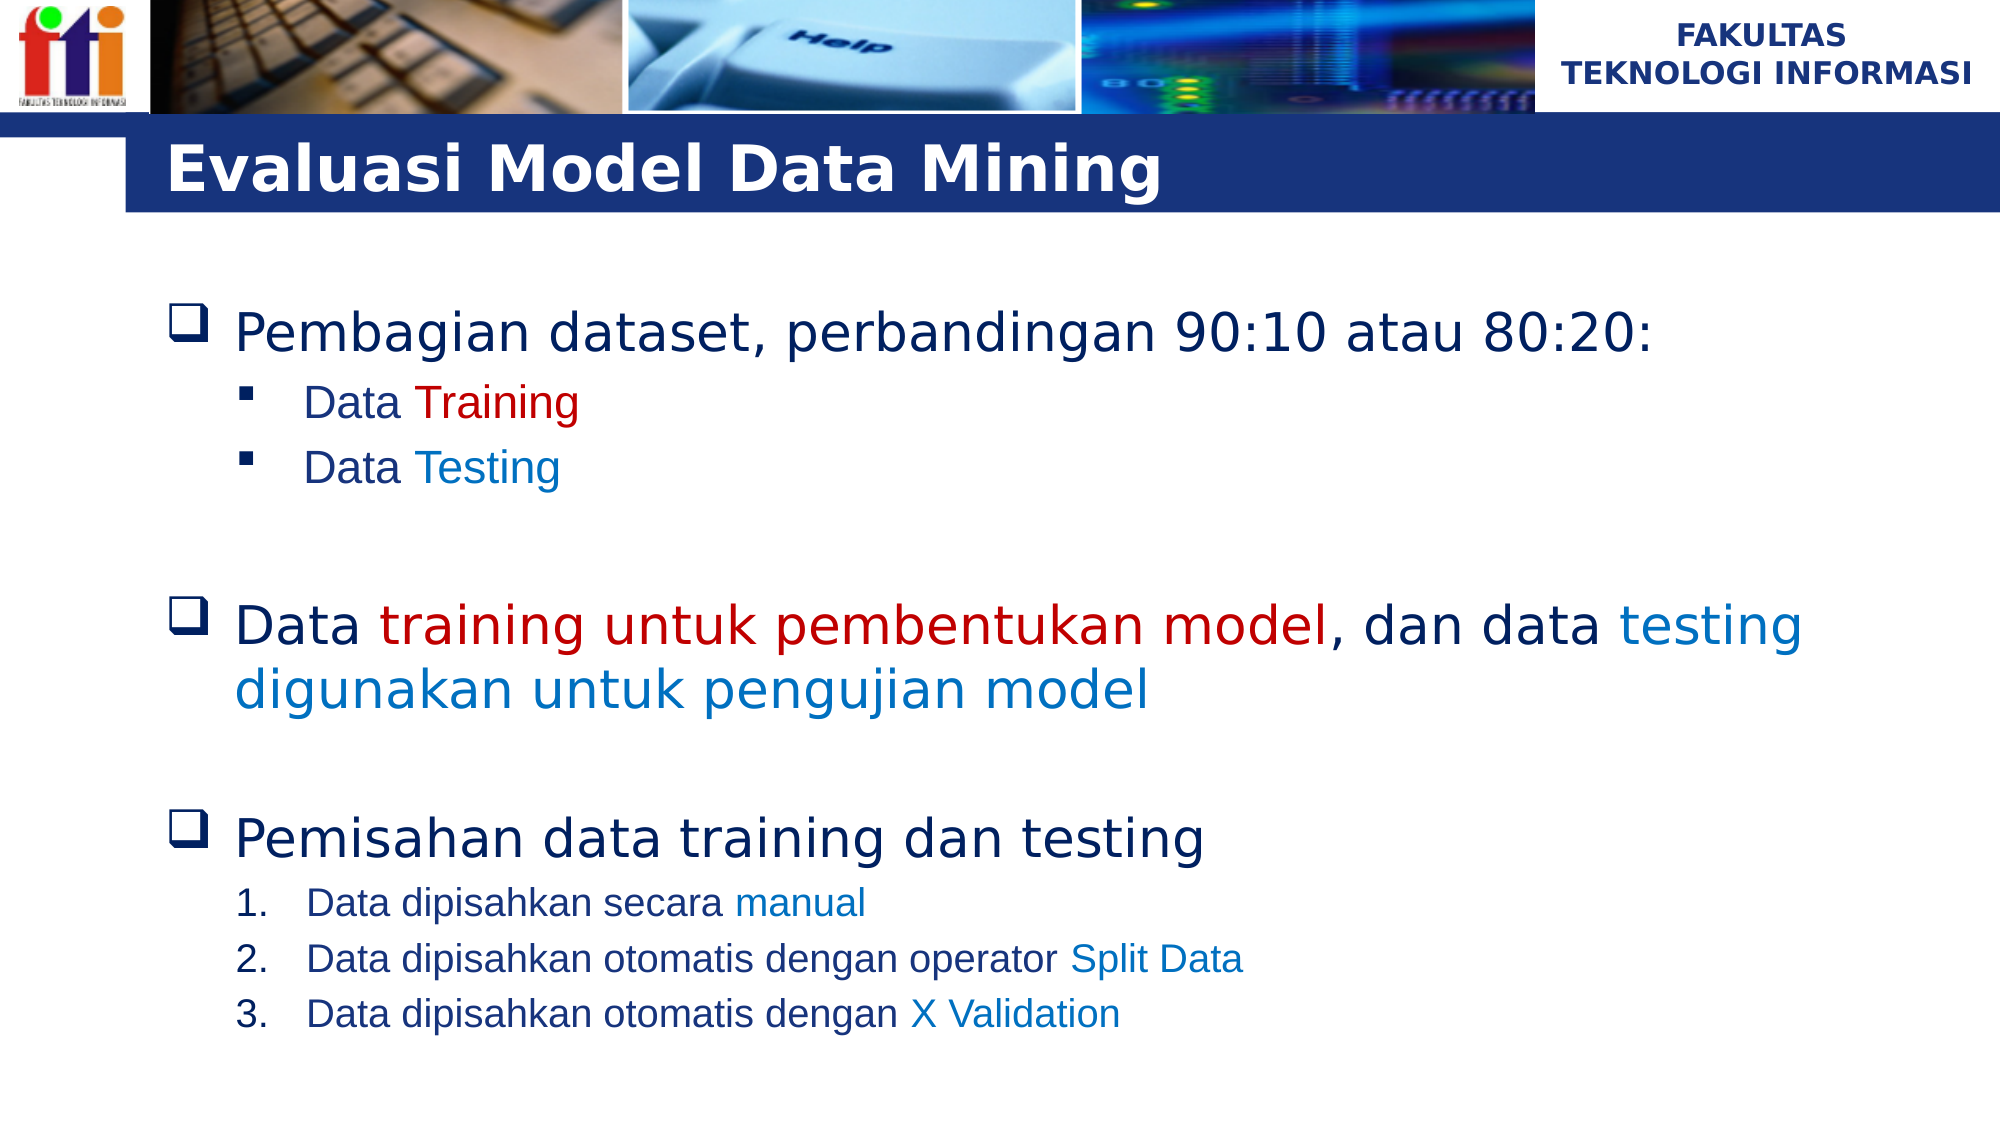

6
# Evaluasi Model Data Mining
Pembagian dataset, perbandingan 90:10 atau 80:20:
Data Training
Data Testing

Data training untuk pembentukan model, dan data testing digunakan untuk pengujian model

Pemisahan data training dan testing
Data dipisahkan secara manual
Data dipisahkan otomatis dengan operator Split Data
Data dipisahkan otomatis dengan X Validation